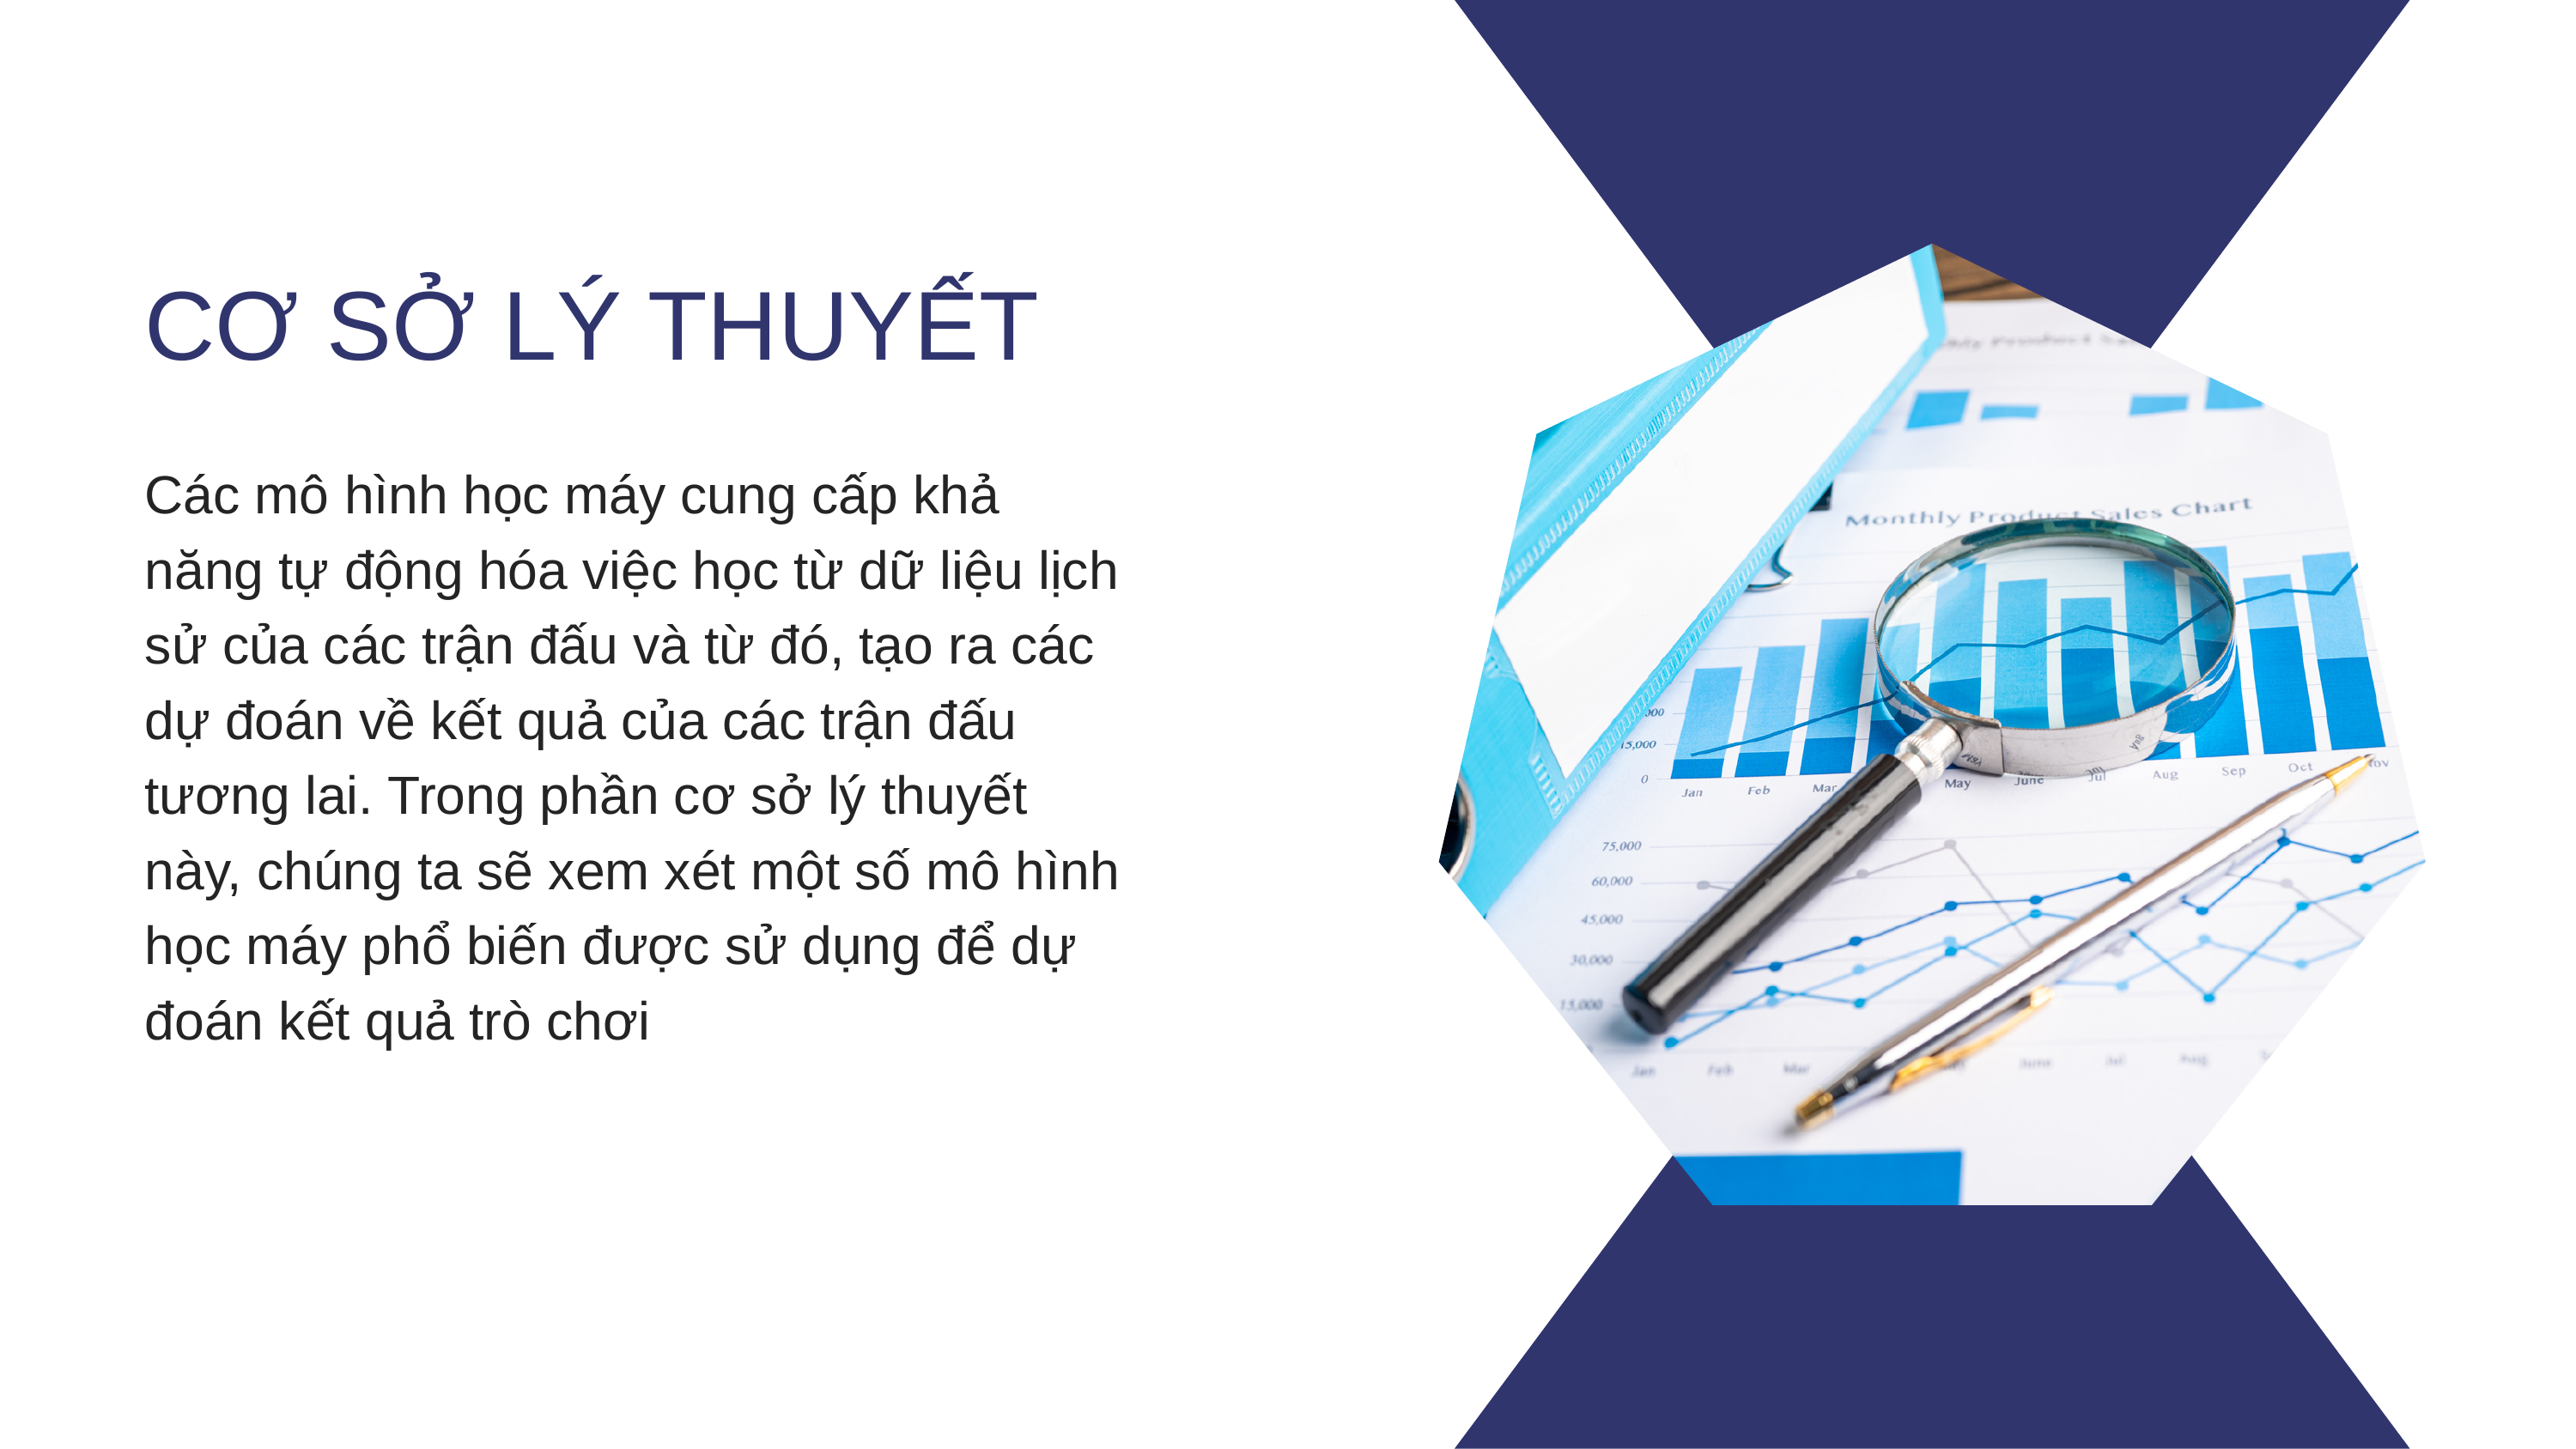

CƠ SỞ LÝ THUYẾT
Các mô hình học máy cung cấp khả năng tự động hóa việc học từ dữ liệu lịch sử của các trận đấu và từ đó, tạo ra các dự đoán về kết quả của các trận đấu tương lai. Trong phần cơ sở lý thuyết này, chúng ta sẽ xem xét một số mô hình học máy phổ biến được sử dụng để dự đoán kết quả trò chơi